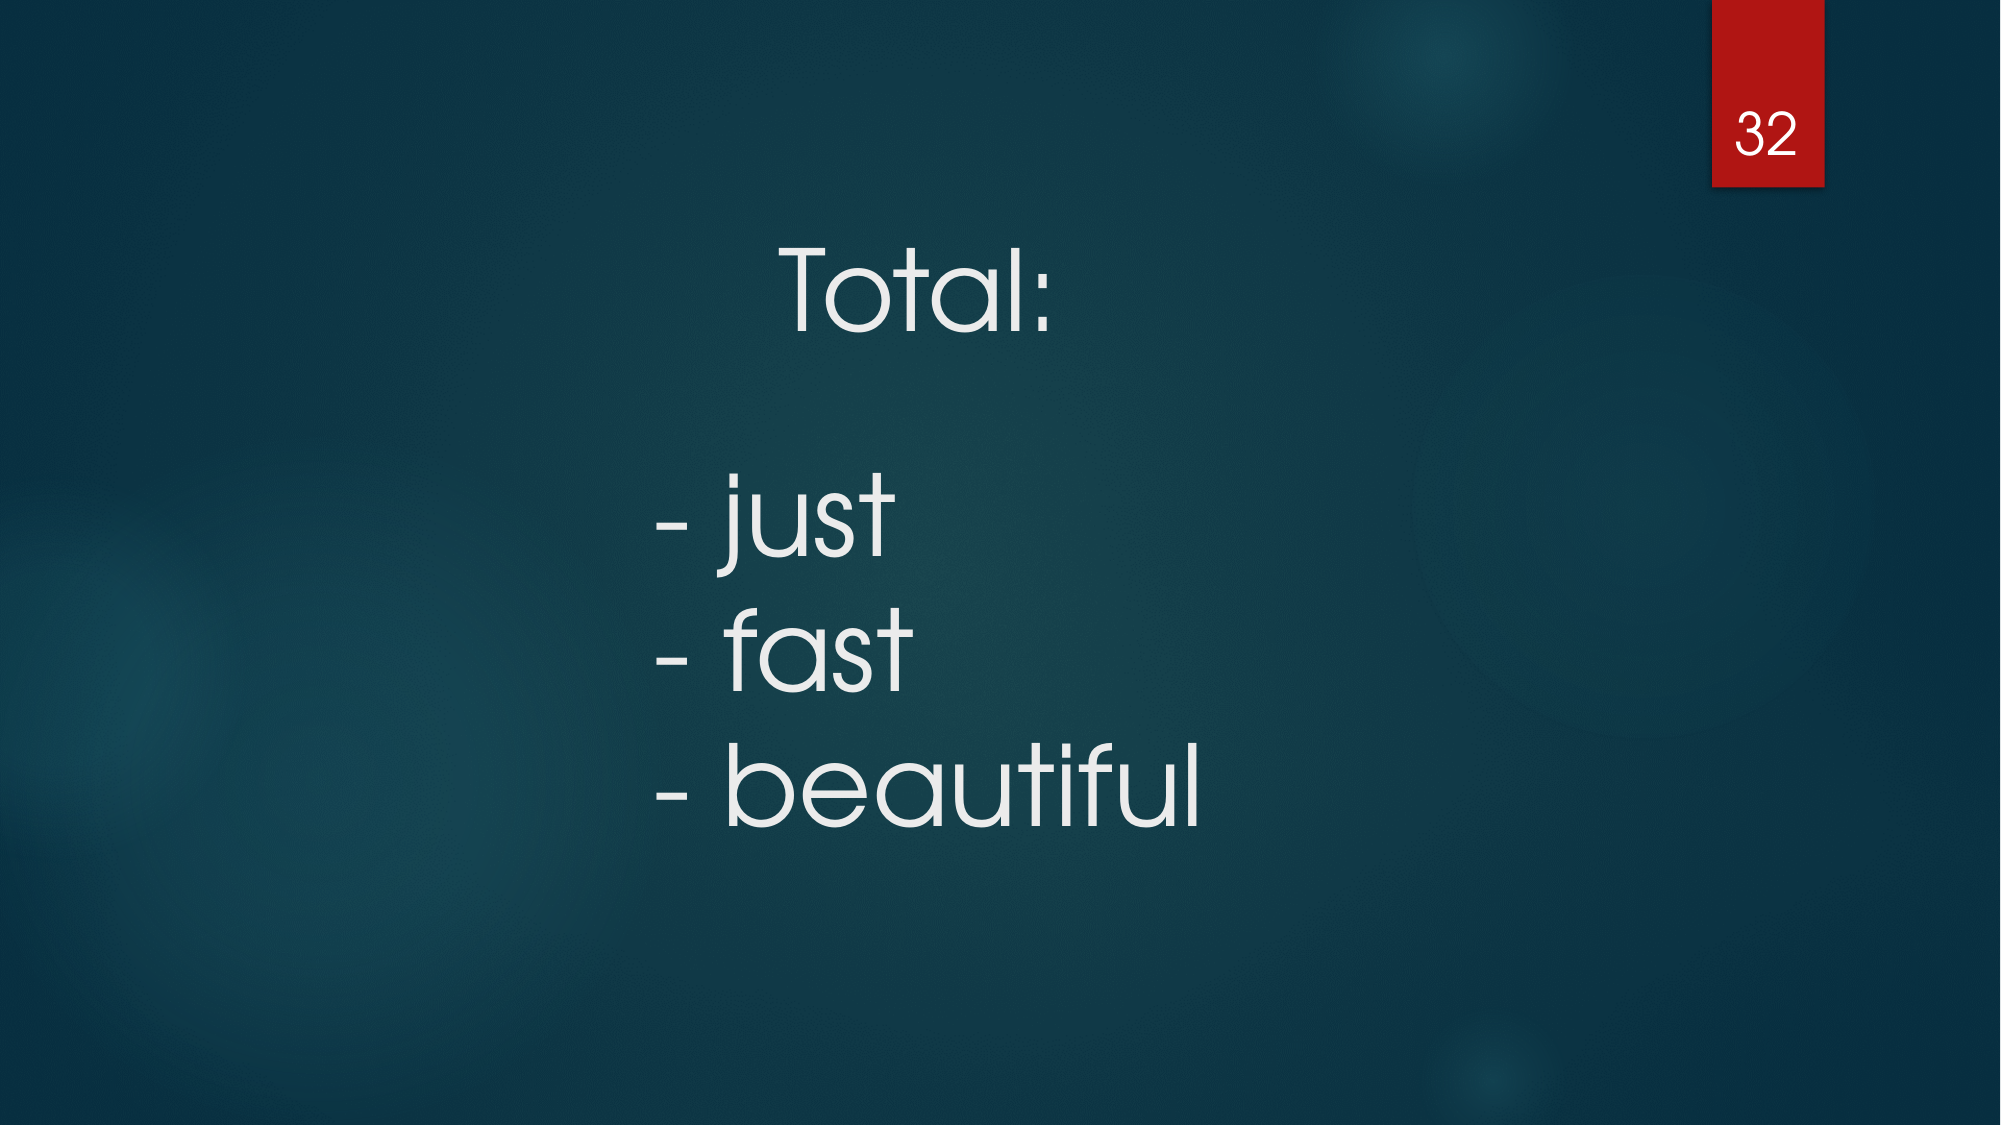

32
# Total: - just - fast - beautiful